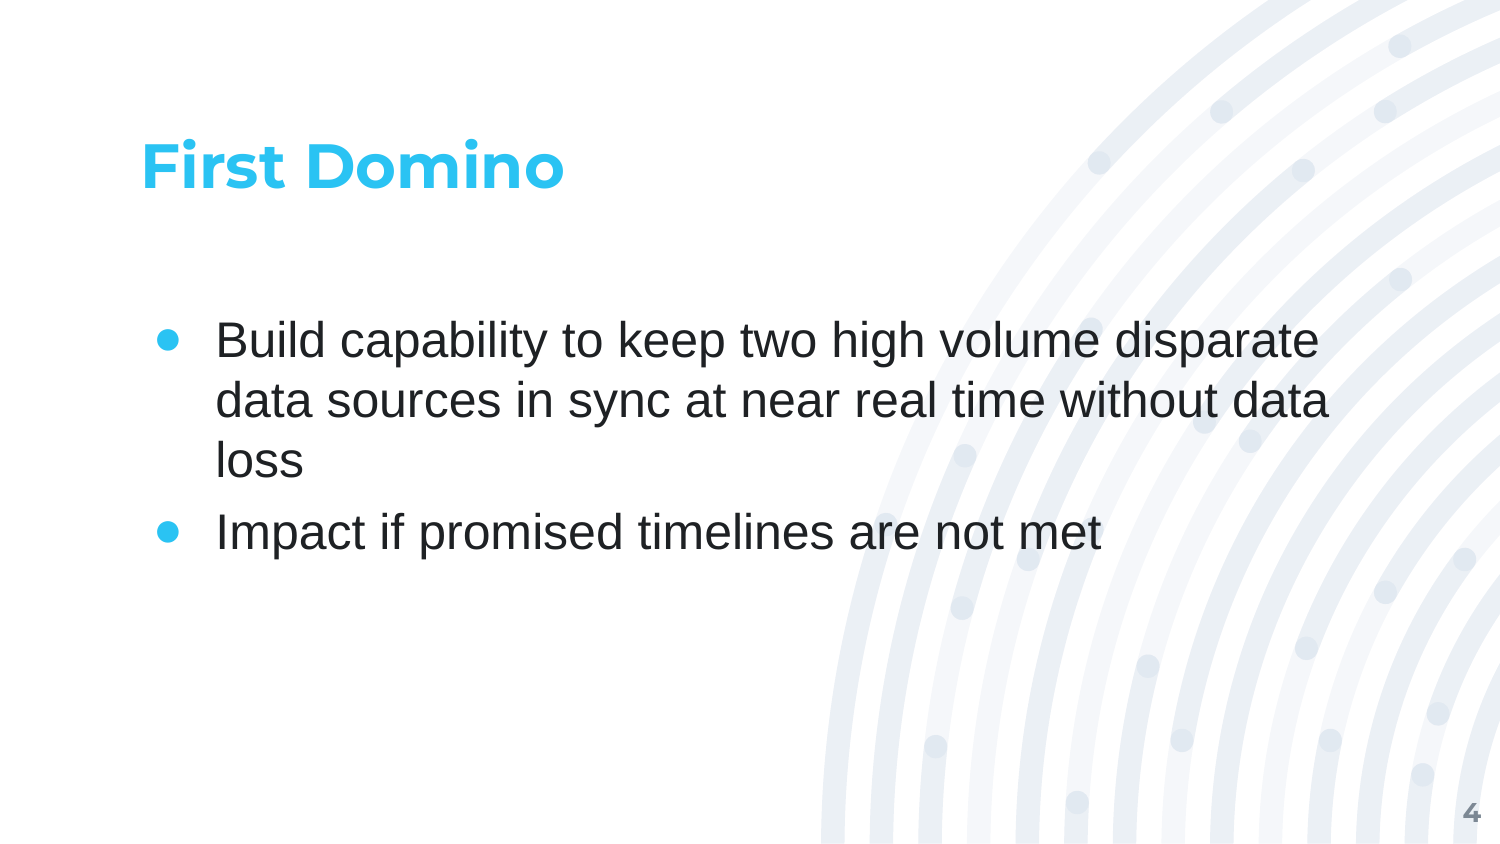

# First Domino

Build capability to keep two high volume disparate data sources in sync at near real time without data loss
Impact if promised timelines are not met

4